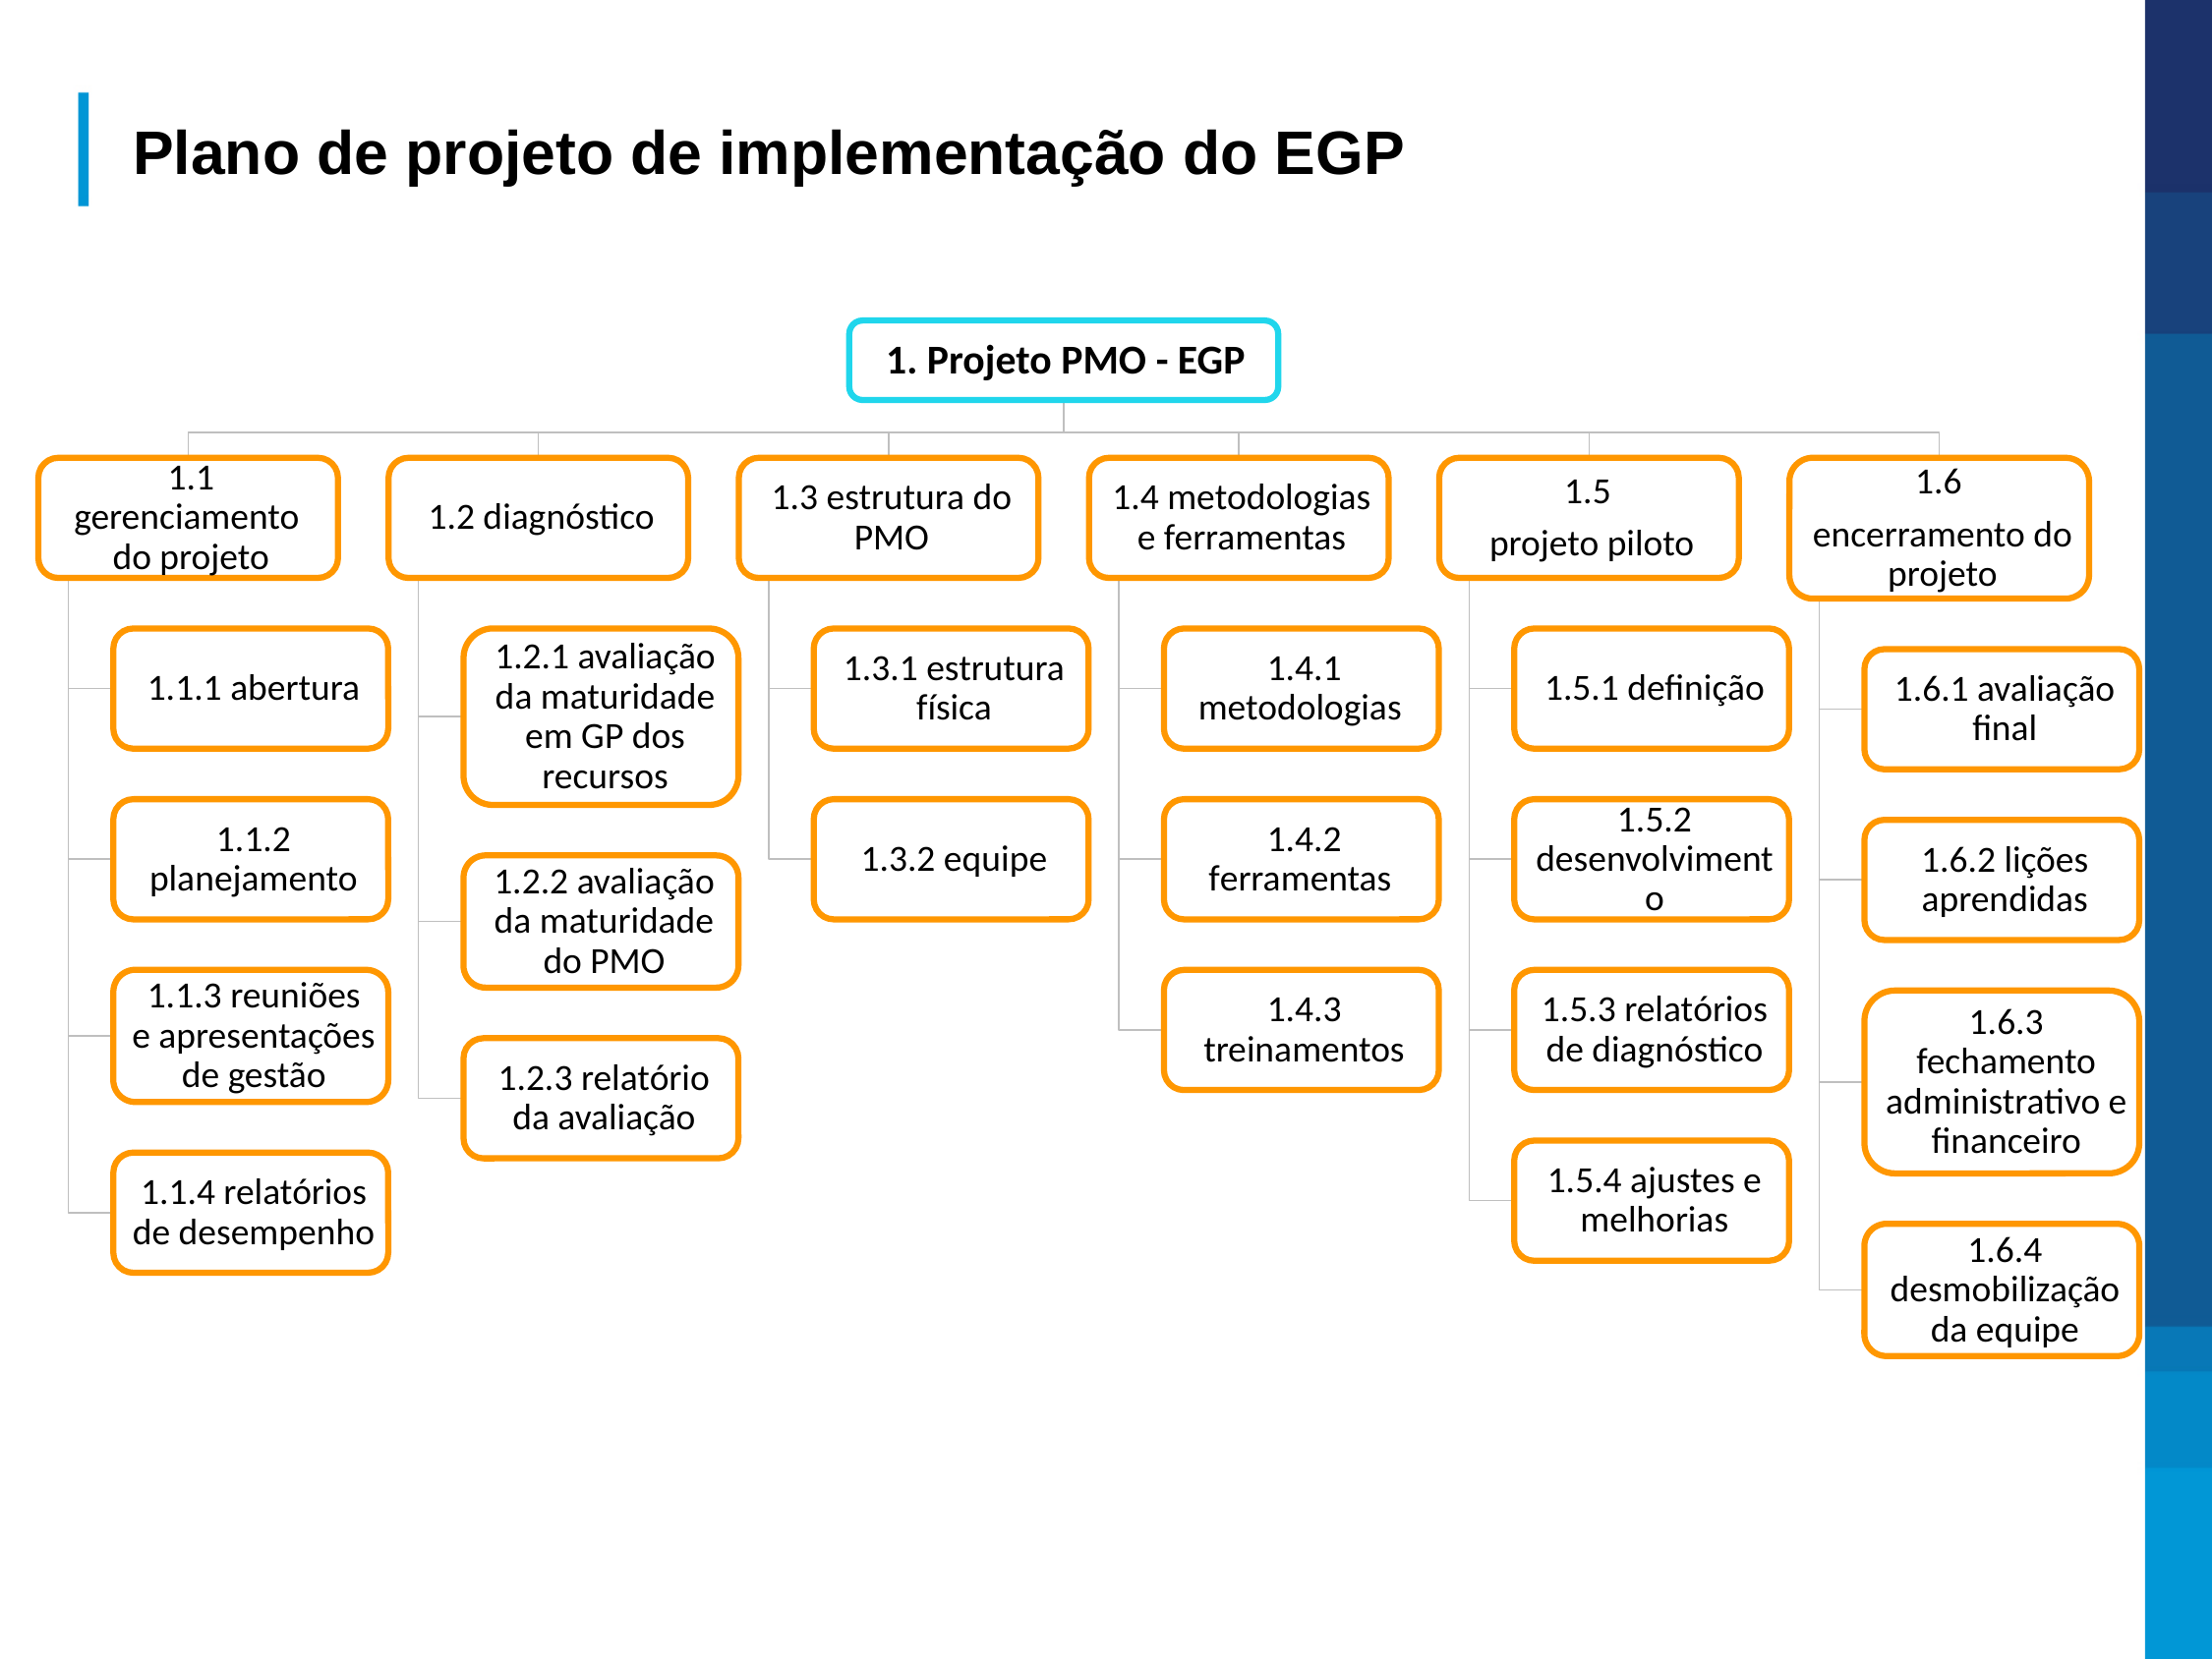

Plano de projeto de implementação do EGP
1. Projeto PMO - EGP
1.1 gerenciamento  do projeto
1.1.1 abertura
1.1.2 planejamento
1.1.3 reuniões
e apresentações de gestão
1.1.4 relatórios de desempenho
1.2 diagnóstico
1.2.1 avaliação
da maturidade em GP dos recursos
1.2.2 avaliação
da maturidade
do PMO
1.2.3 relatório da avaliação
1.3 estrutura do PMO
1.3.1 estrutura física
1.3.2 equipe
1.4 metodologias e ferramentas
1.4.1 metodologias
1.4.2 ferramentas
1.4.3 treinamentos
1.5
projeto piloto
1.5.1 definição
1.5.2 desenvolvimento
1.5.3 relatórios
de diagnóstico
1.5.4 ajustes e melhorias
1.6
encerramento do projeto
1.6.1 avaliação final
1.6.2 lições aprendidas
1.6.3 fechamento administrativo e financeiro
1.6.4 desmobilização da equipe